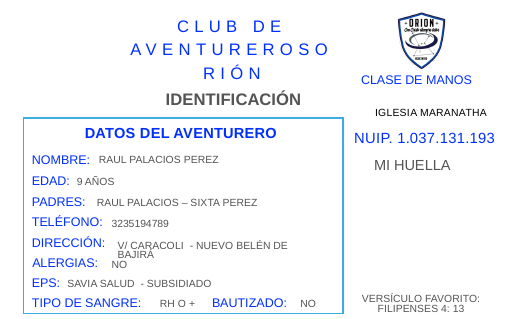

CLUB DE AVENTUREROSORIÓN
CLASE DE MANOS
IDENTIFICACIÓN
IGLESIA MARANATHA

DATOS DEL AVENTURERO
NUIP. 1.037.131.193
NOMBRE:
RAUL PALACIOS PEREZ
MI HUELLA
EDAD:
9 AÑOS
PADRES:
RAUL PALACIOS – SIXTA PEREZ
TELÉFONO:
3235194789
DIRECCIÓN:
V/ CARACOLI  - NUEVO BELÉN DE BAJIRÁ
ALERGIAS:
NO
EPS:
SAVIA SALUD  - SUBSIDIADO
VERSÍCULO FAVORITO: FILIPENSES 4: 13
BAUTIZADO:
TIPO DE SANGRE:
RH O +
NO